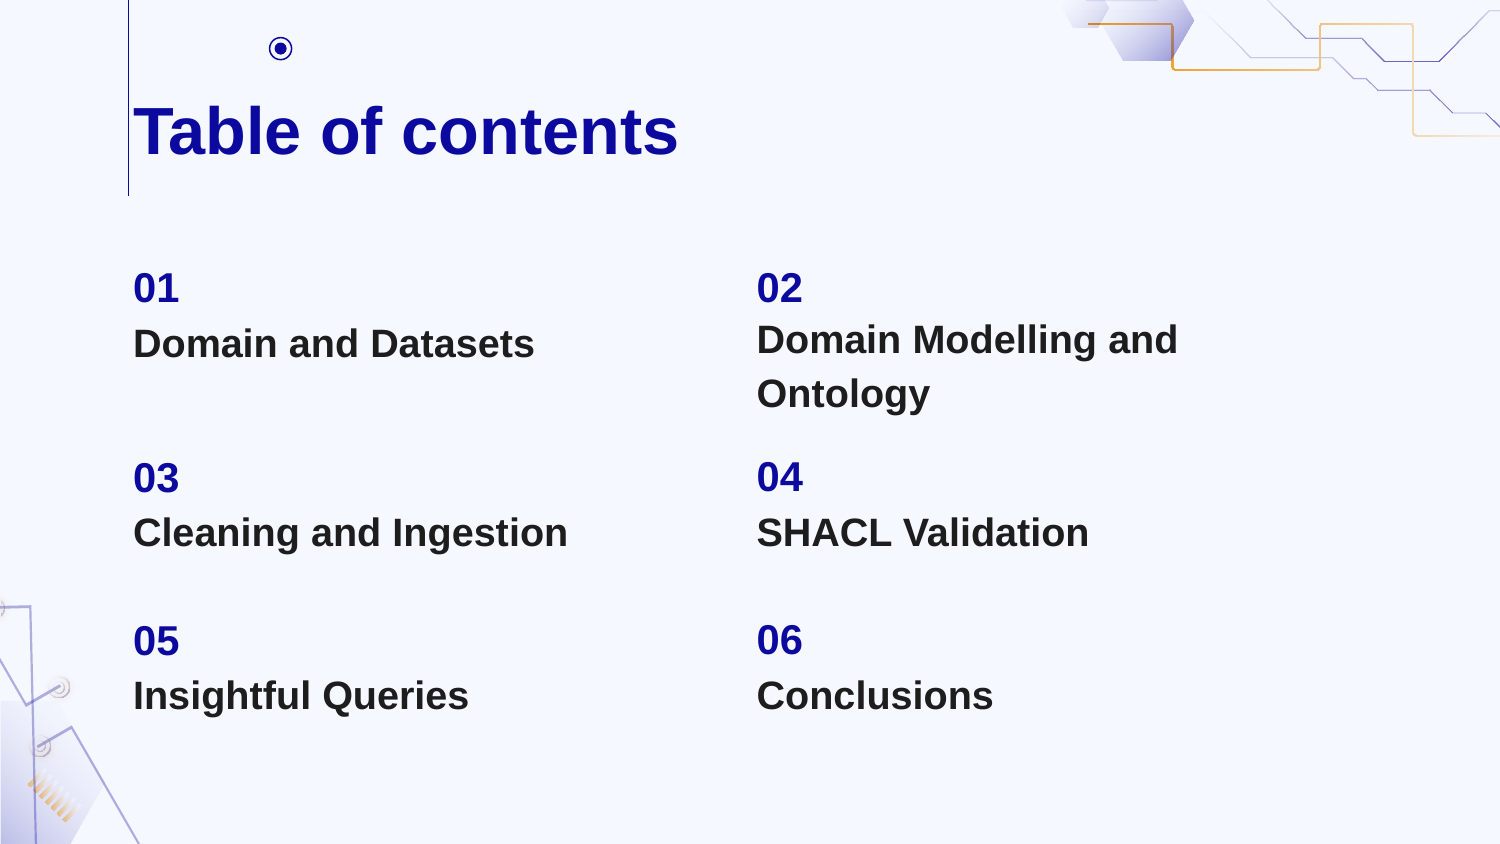

# Table of contents
01
02
Domain Modelling and Ontology
Domain and Datasets
04
03
SHACL Validation
Cleaning and Ingestion
06
05
Conclusions
Insightful Queries